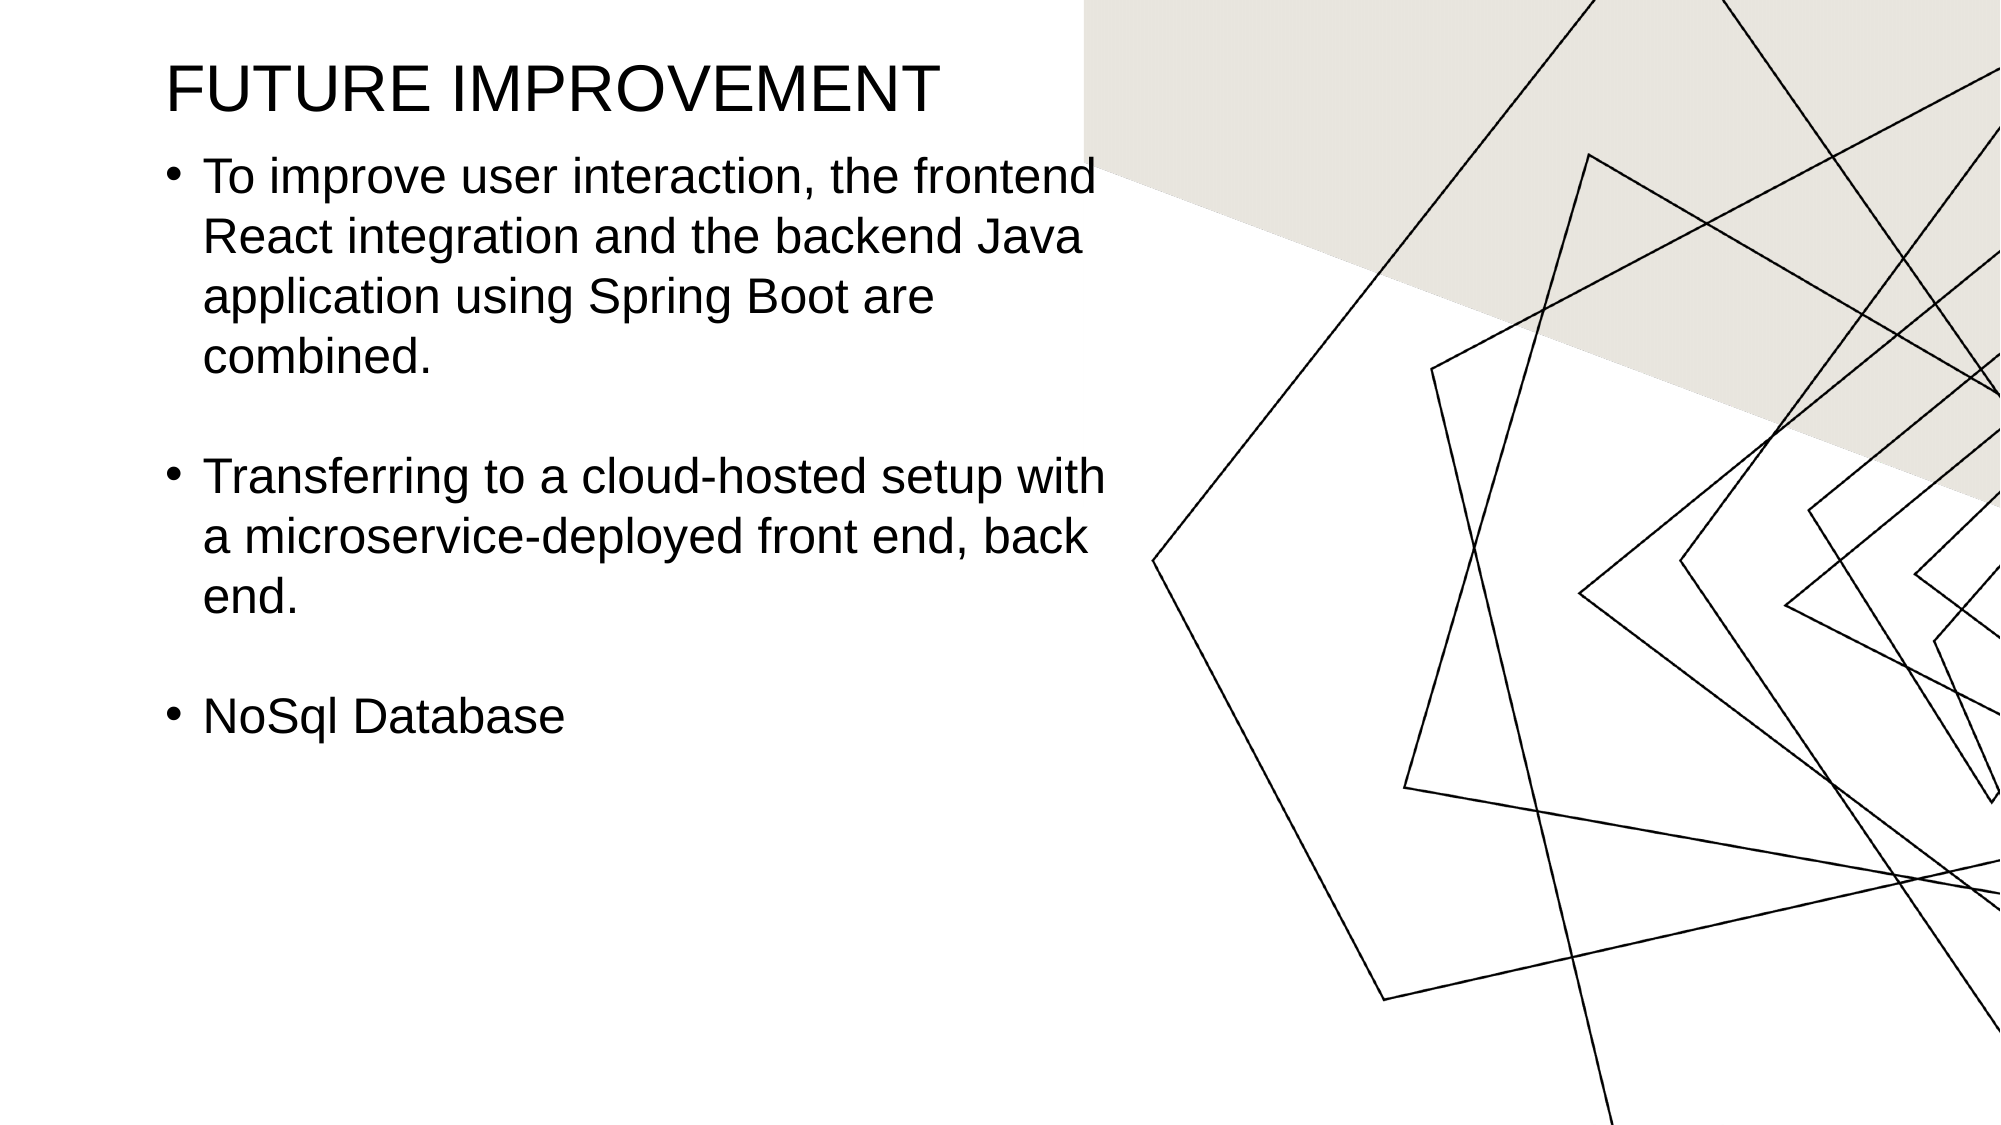

# Future Improvement
To improve user interaction, the frontend React integration and the backend Java application using Spring Boot are combined.

Transferring to a cloud-hosted setup with a microservice-deployed front end, back end.

NoSql Database